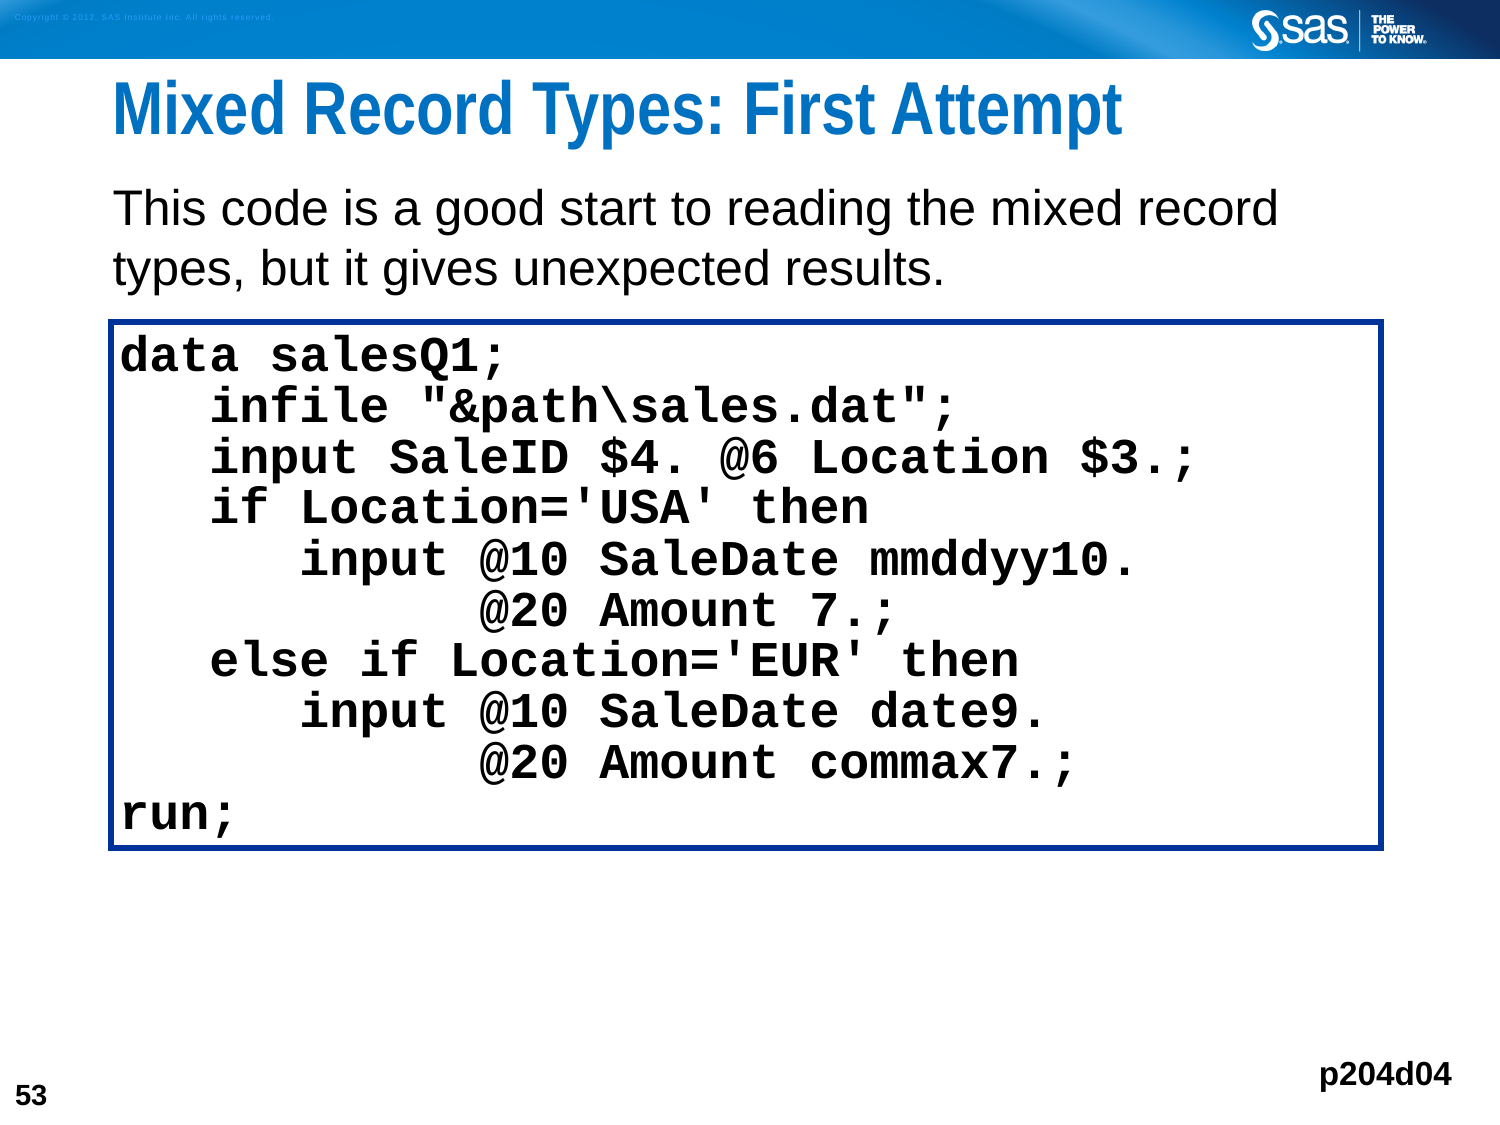

# Mixed Record Types: First Attempt
This code is a good start to reading the mixed record types, but it gives unexpected results.
data salesQ1;
   infile "&path\sales.dat";
   input SaleID $4. @6 Location $3.;
   if Location='USA' then
      input @10 SaleDate mmddyy10.
            @20 Amount 7.;
   else if Location='EUR' then
      input @10 SaleDate date9.
            @20 Amount commax7.;
run;

p204d04